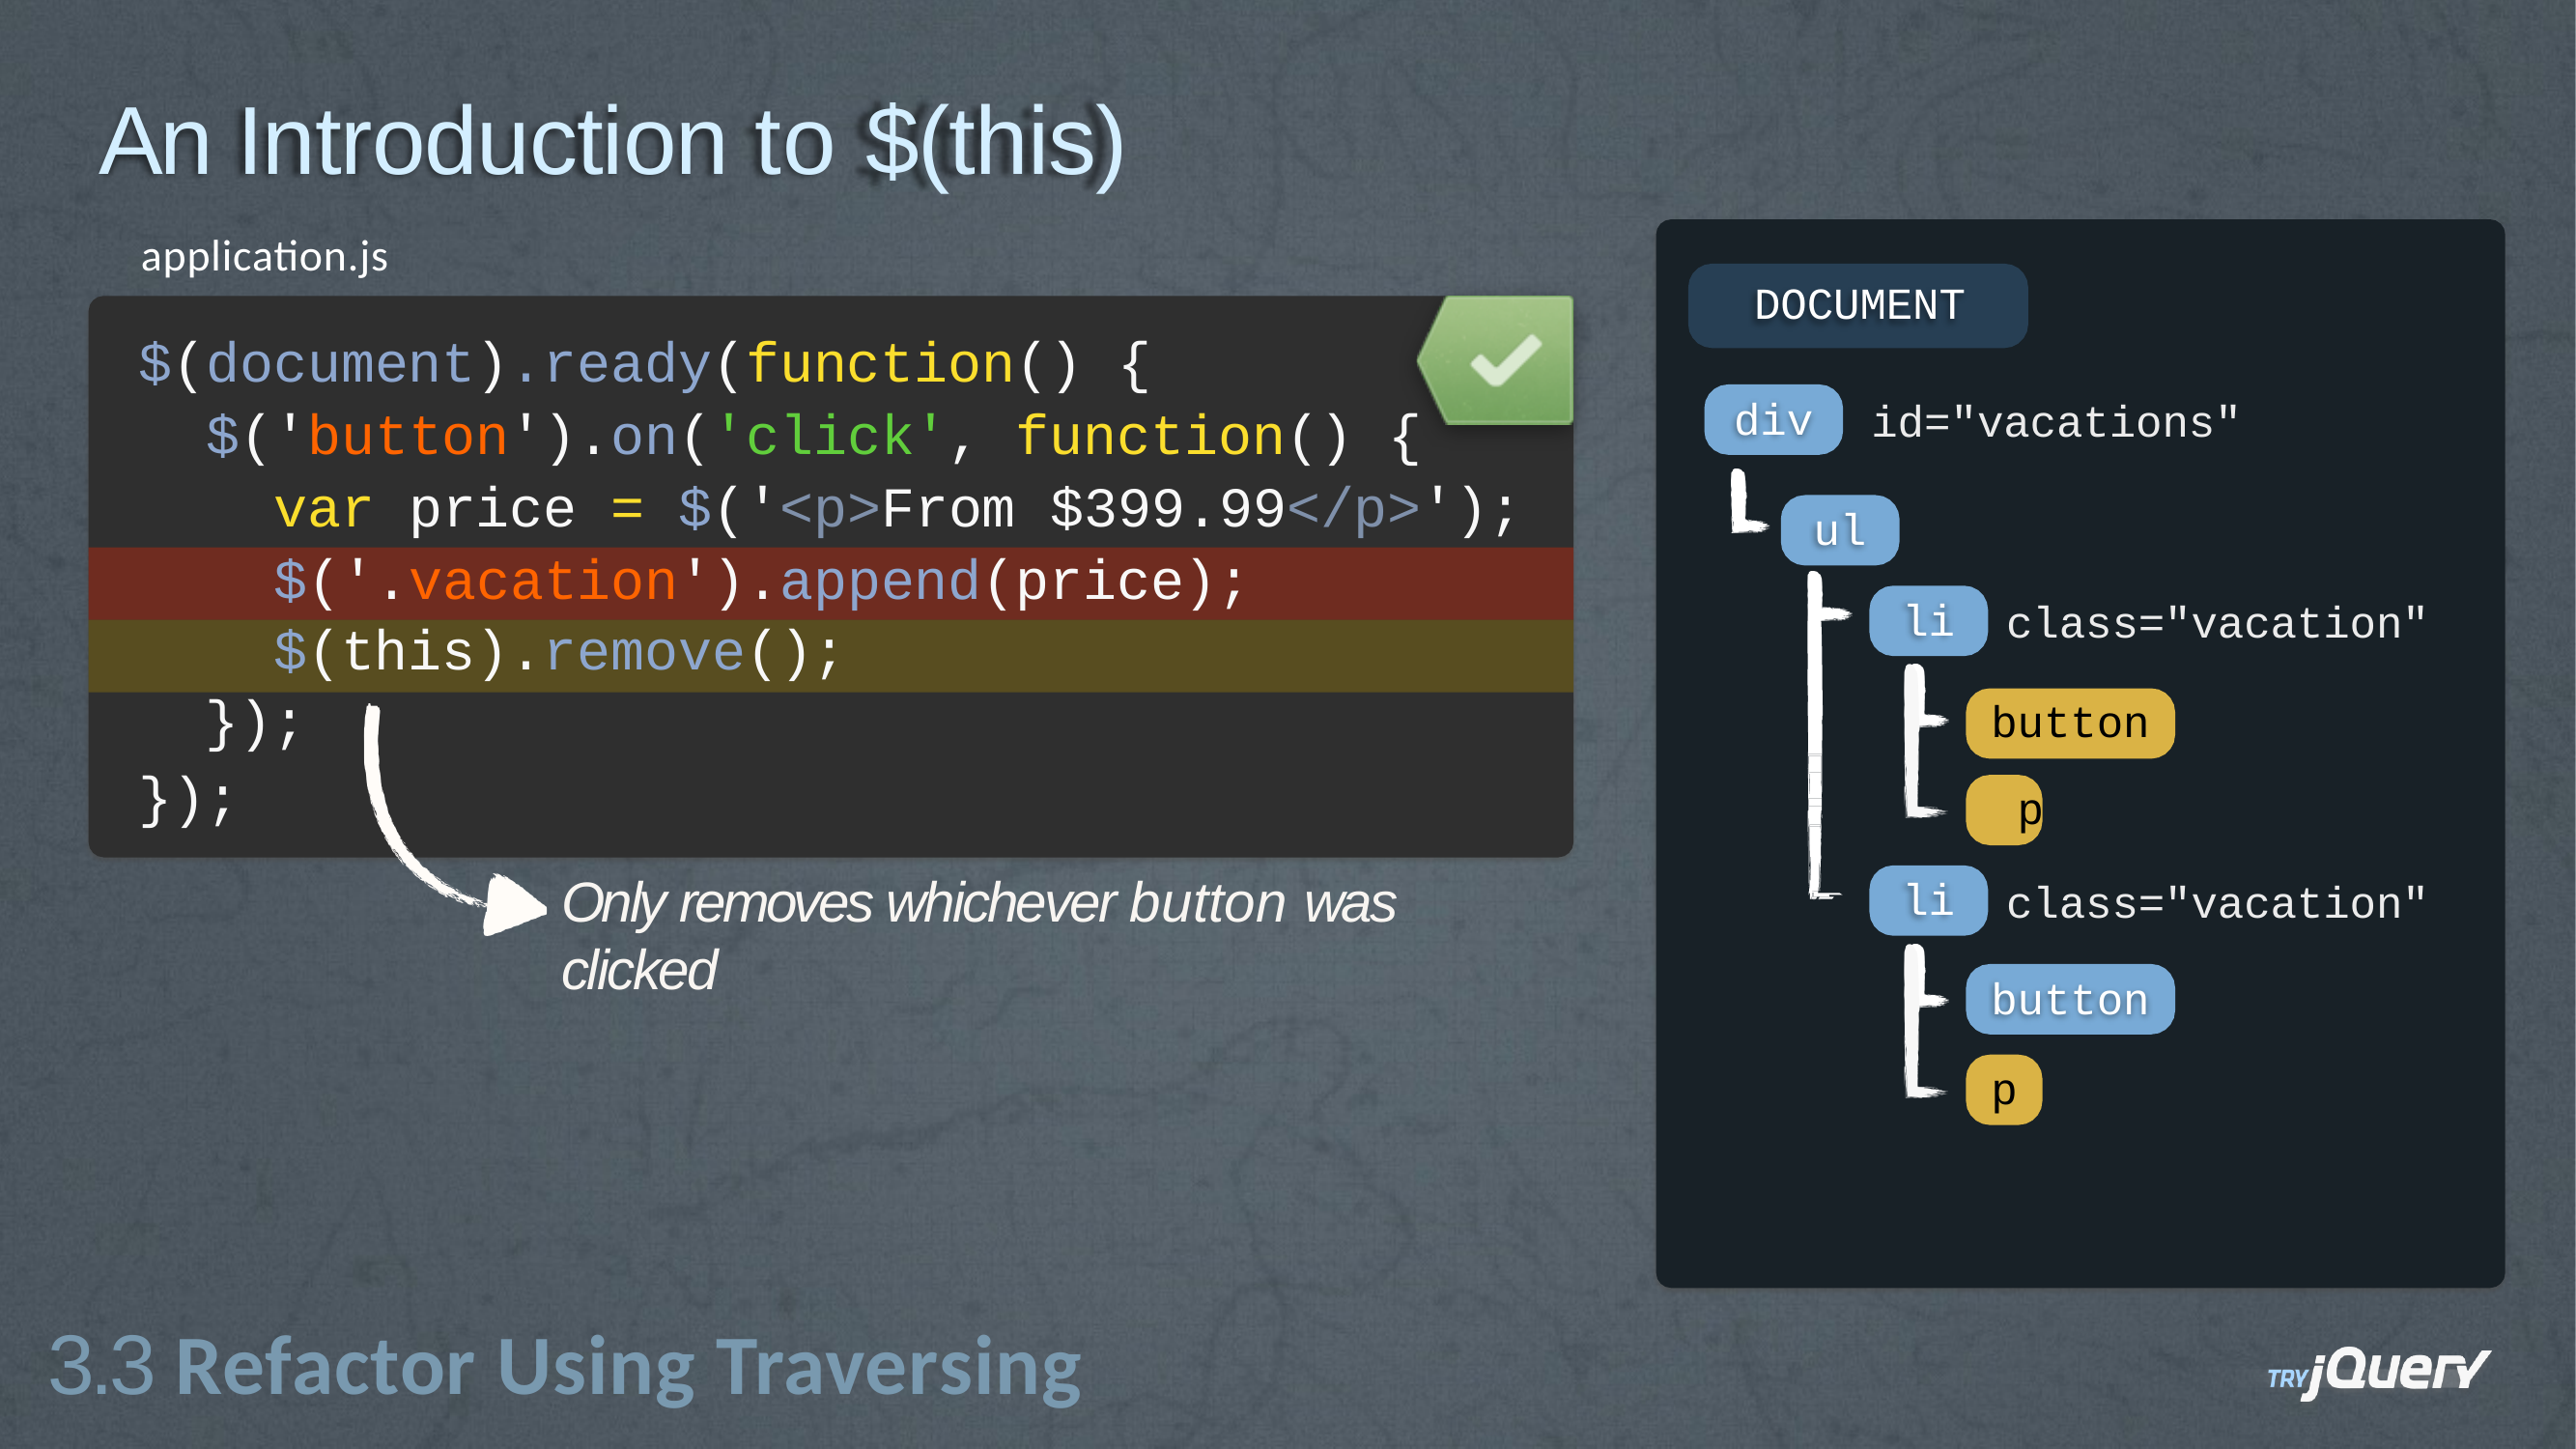

# An Introduction to $(this)

application.js
DOCUMENT
$(document).ready(function() {

div
id="vacations"
$('button').on('click', function() {

var price = $('<p>From $399.99</p>');
$('.vacation').append(price);

ul

li
class="vacation"

$(this).remove();

button  p

});
});

Only removes whichever button was clicked

li
class="vacation"

button
p

3.3 Refactor Using Traversing